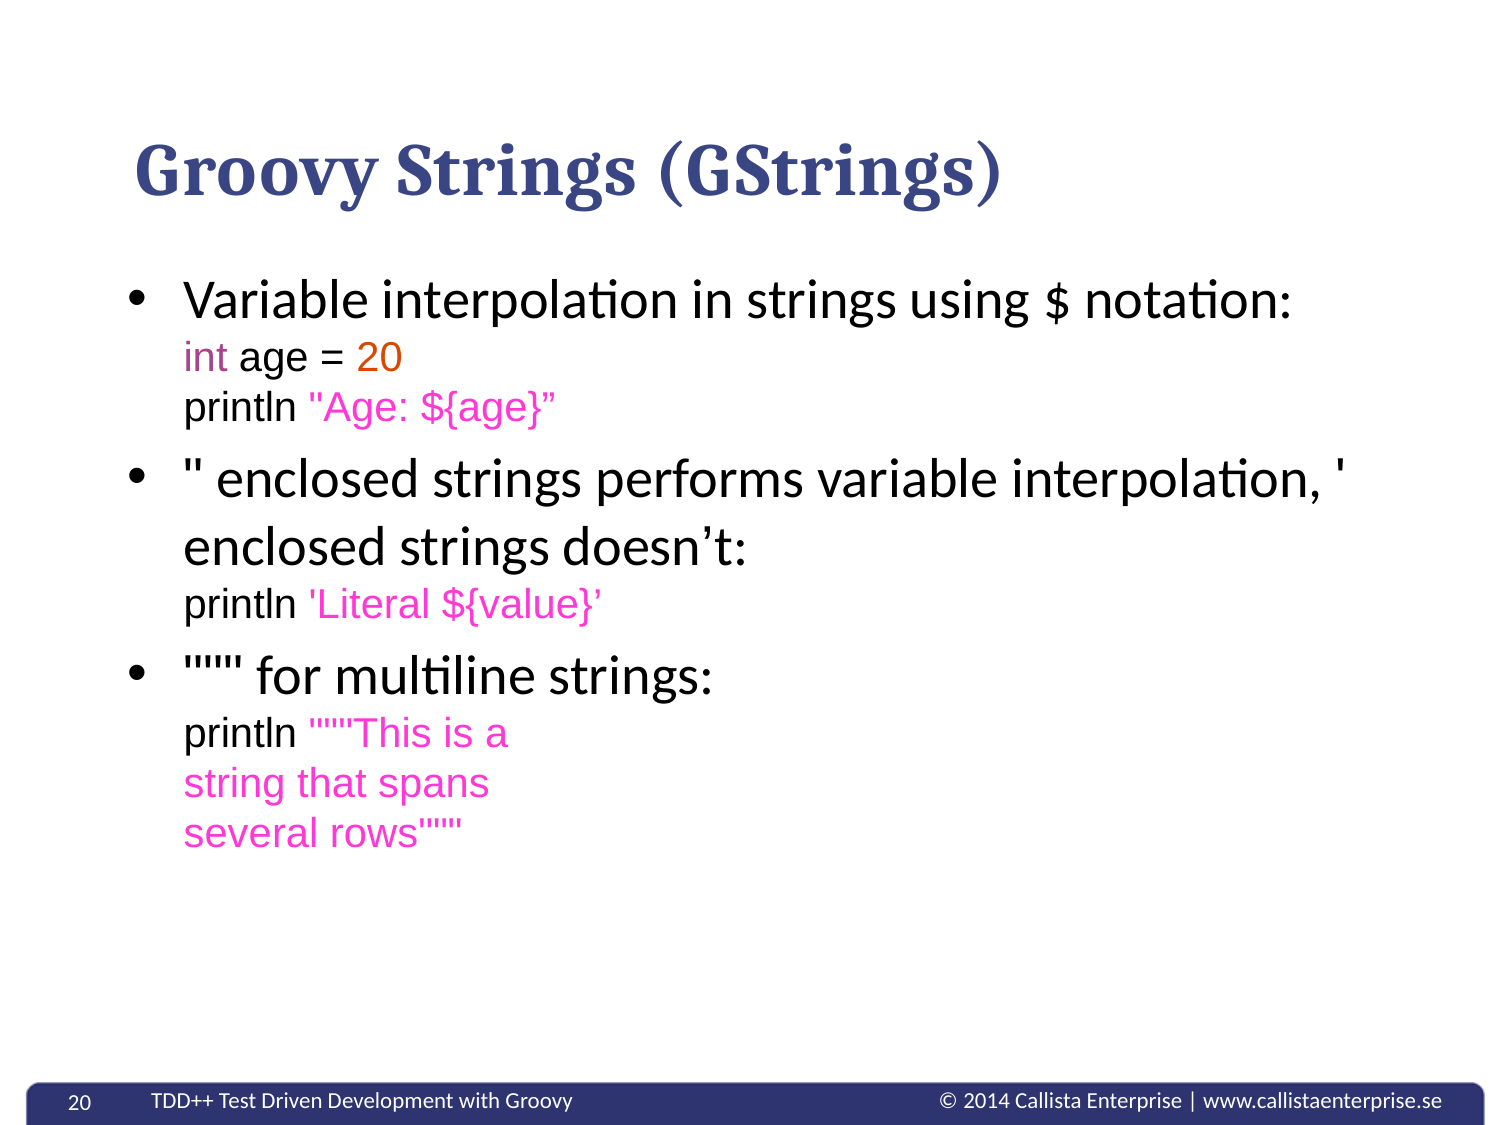

# Groovy Strings (GStrings)
Variable interpolation in strings using $ notation:
int age = 20
println "Age: ${age}”
" enclosed strings performs variable interpolation, ' enclosed strings doesn’t:
println 'Literal ${value}’
""" for multiline strings:
println """This is a
string that spans
several rows"""